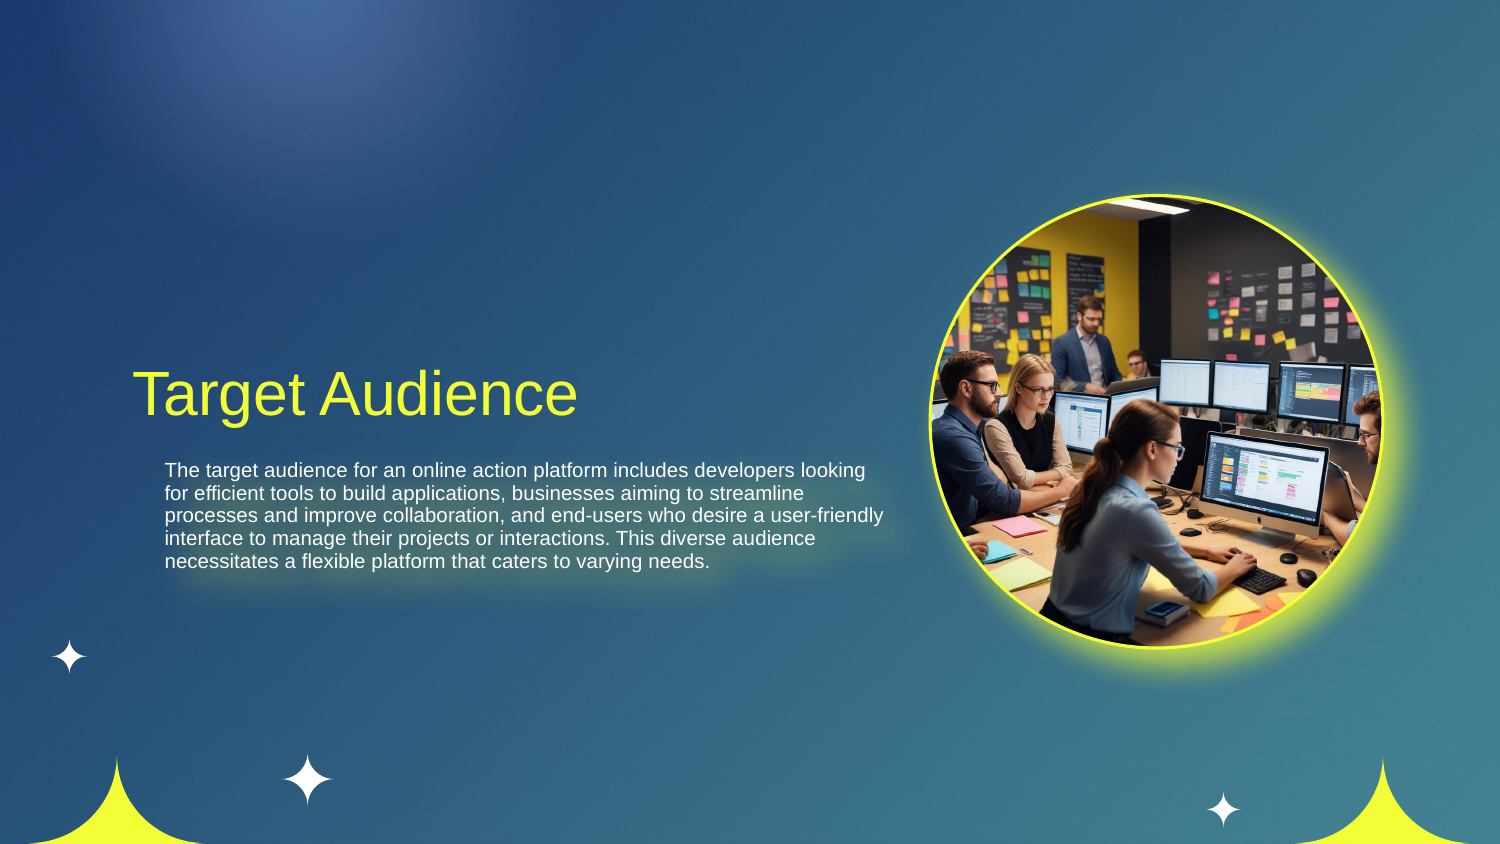

# Target Audience
The target audience for an online action platform includes developers looking for efficient tools to build applications, businesses aiming to streamline processes and improve collaboration, and end-users who desire a user-friendly interface to manage their projects or interactions. This diverse audience necessitates a flexible platform that caters to varying needs.